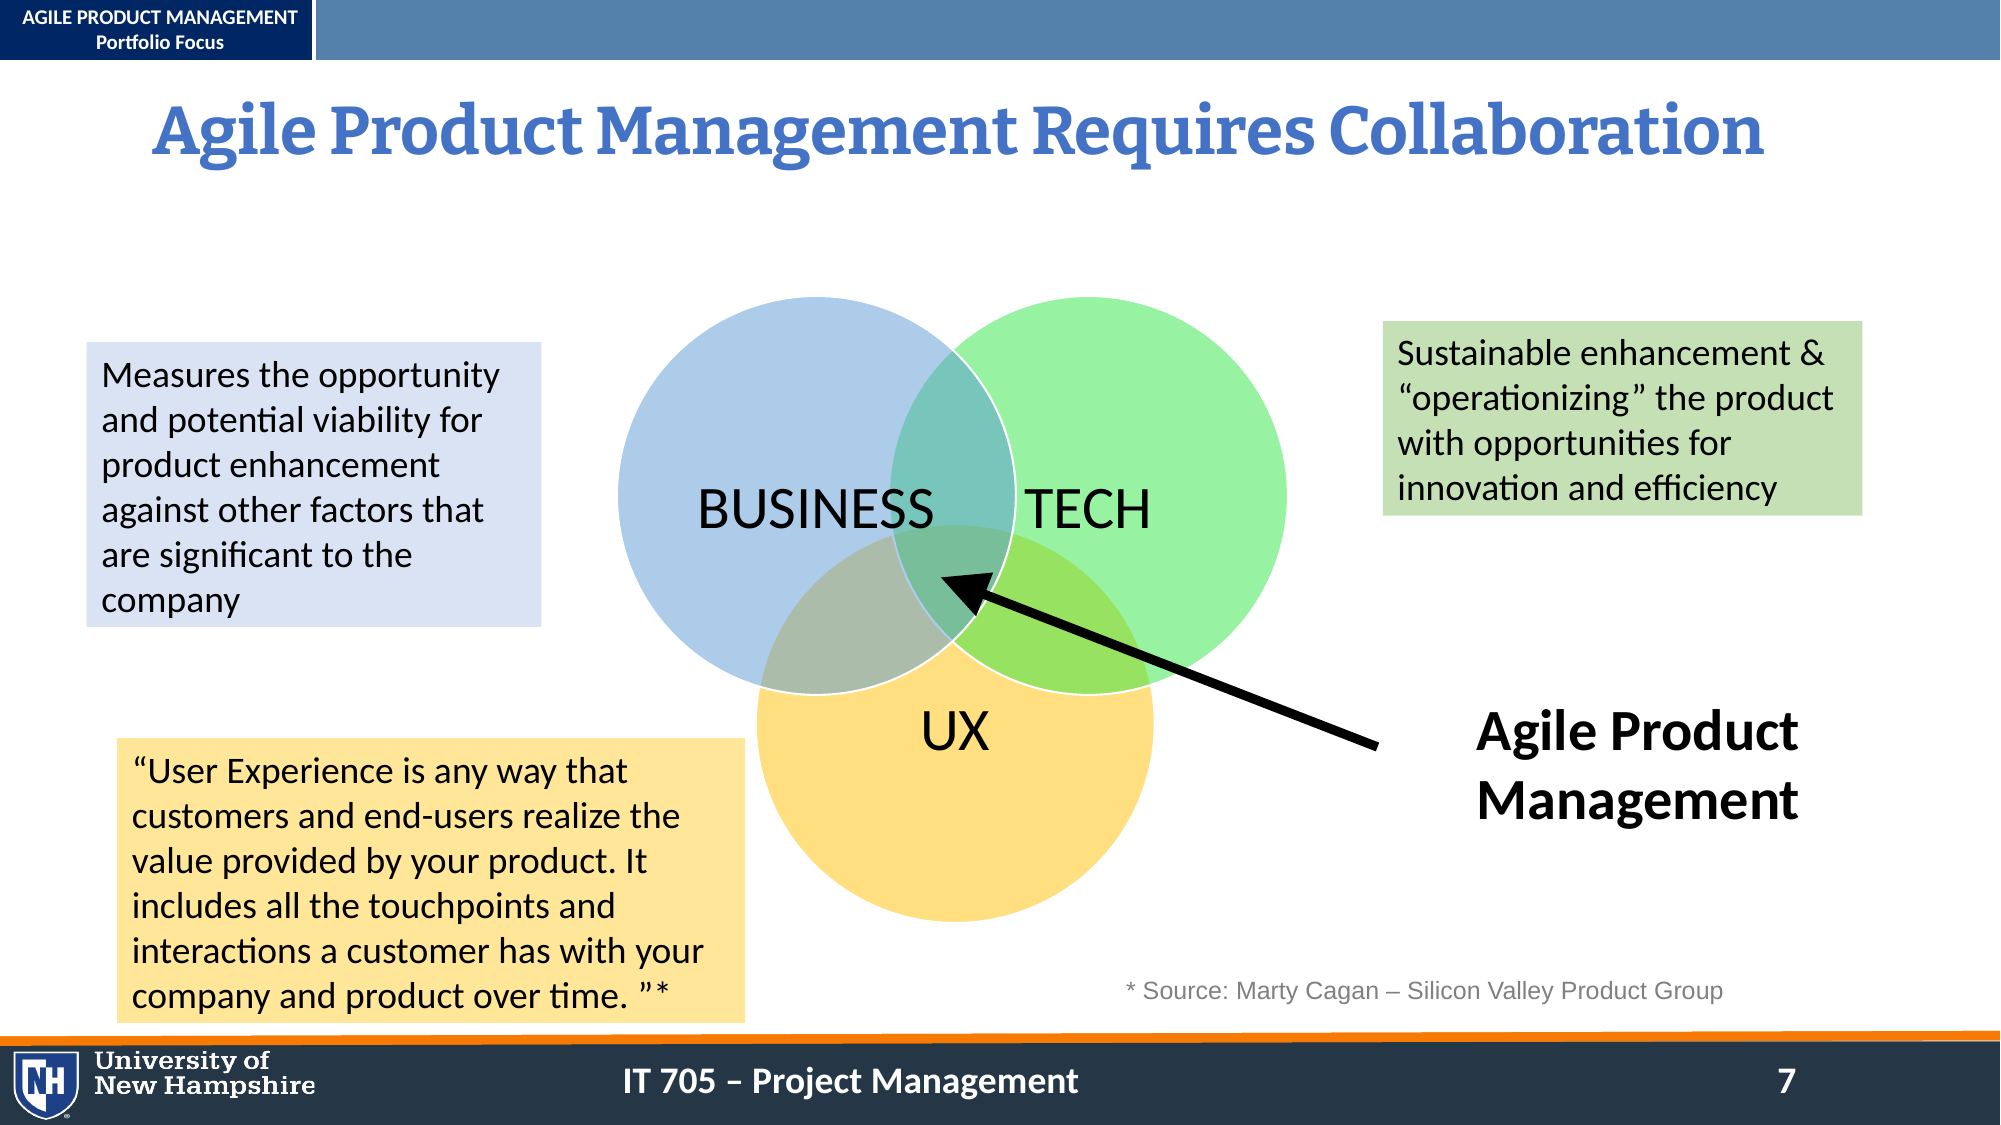

# Agile Product Management Requires Collaboration

UX
TECH
BUSINESS
Sustainable enhancement &  “operationizing” the product with opportunities for innovation and efficiency
Measures the opportunity and potential viability for product enhancement against other factors that are significant to the company
“User Experience is any way that customers and end-users realize the value provided by your product. It includes all the touchpoints and interactions a customer has with your company and product over time. ”*
Agile Product Management
* Source: Marty Cagan – Silicon Valley Product Group